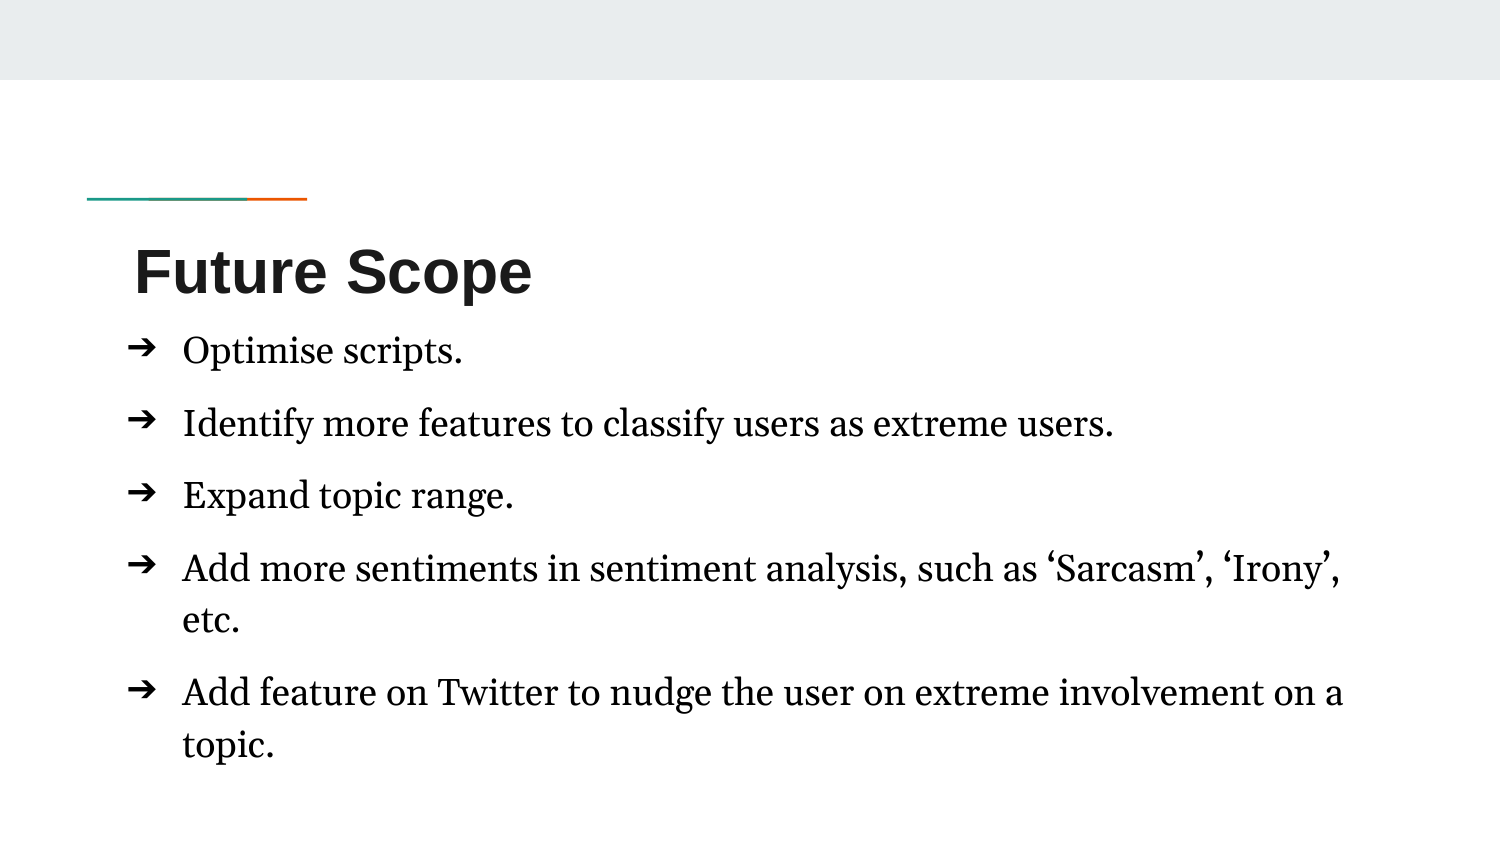

# Future Scope
Optimise scripts.
Identify more features to classify users as extreme users.
Expand topic range.
Add more sentiments in sentiment analysis, such as ‘Sarcasm’, ‘Irony’, etc.
Add feature on Twitter to nudge the user on extreme involvement on a topic.